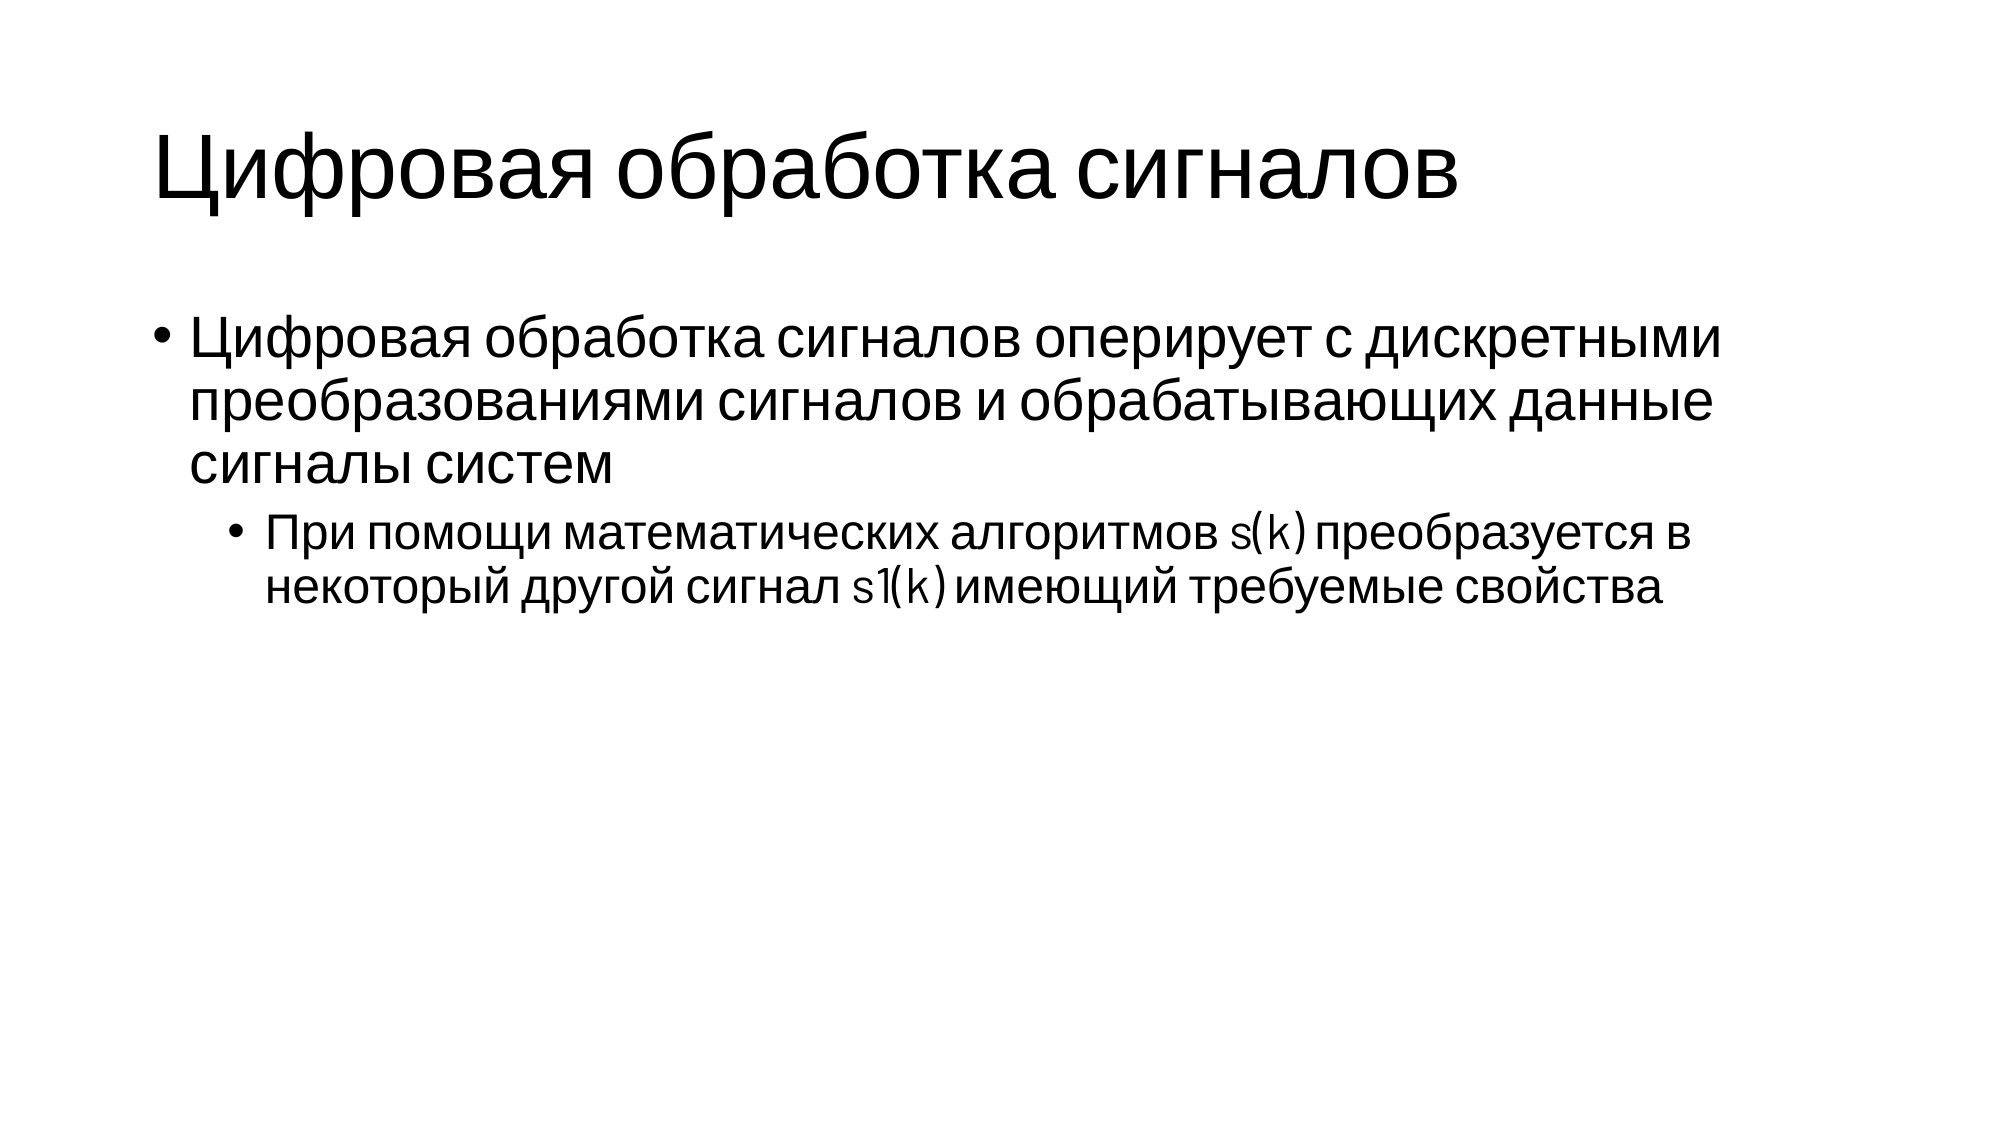

# Цифровая обработка сигналов
Цифровая обработка сигналов оперирует с дискретными преобразованиями сигналов и обрабатывающих данные сигналы систем
При помощи математических алгоритмов s(k) преобразуется в некоторый другой сигнал s1(k) имеющий требуемые свойства